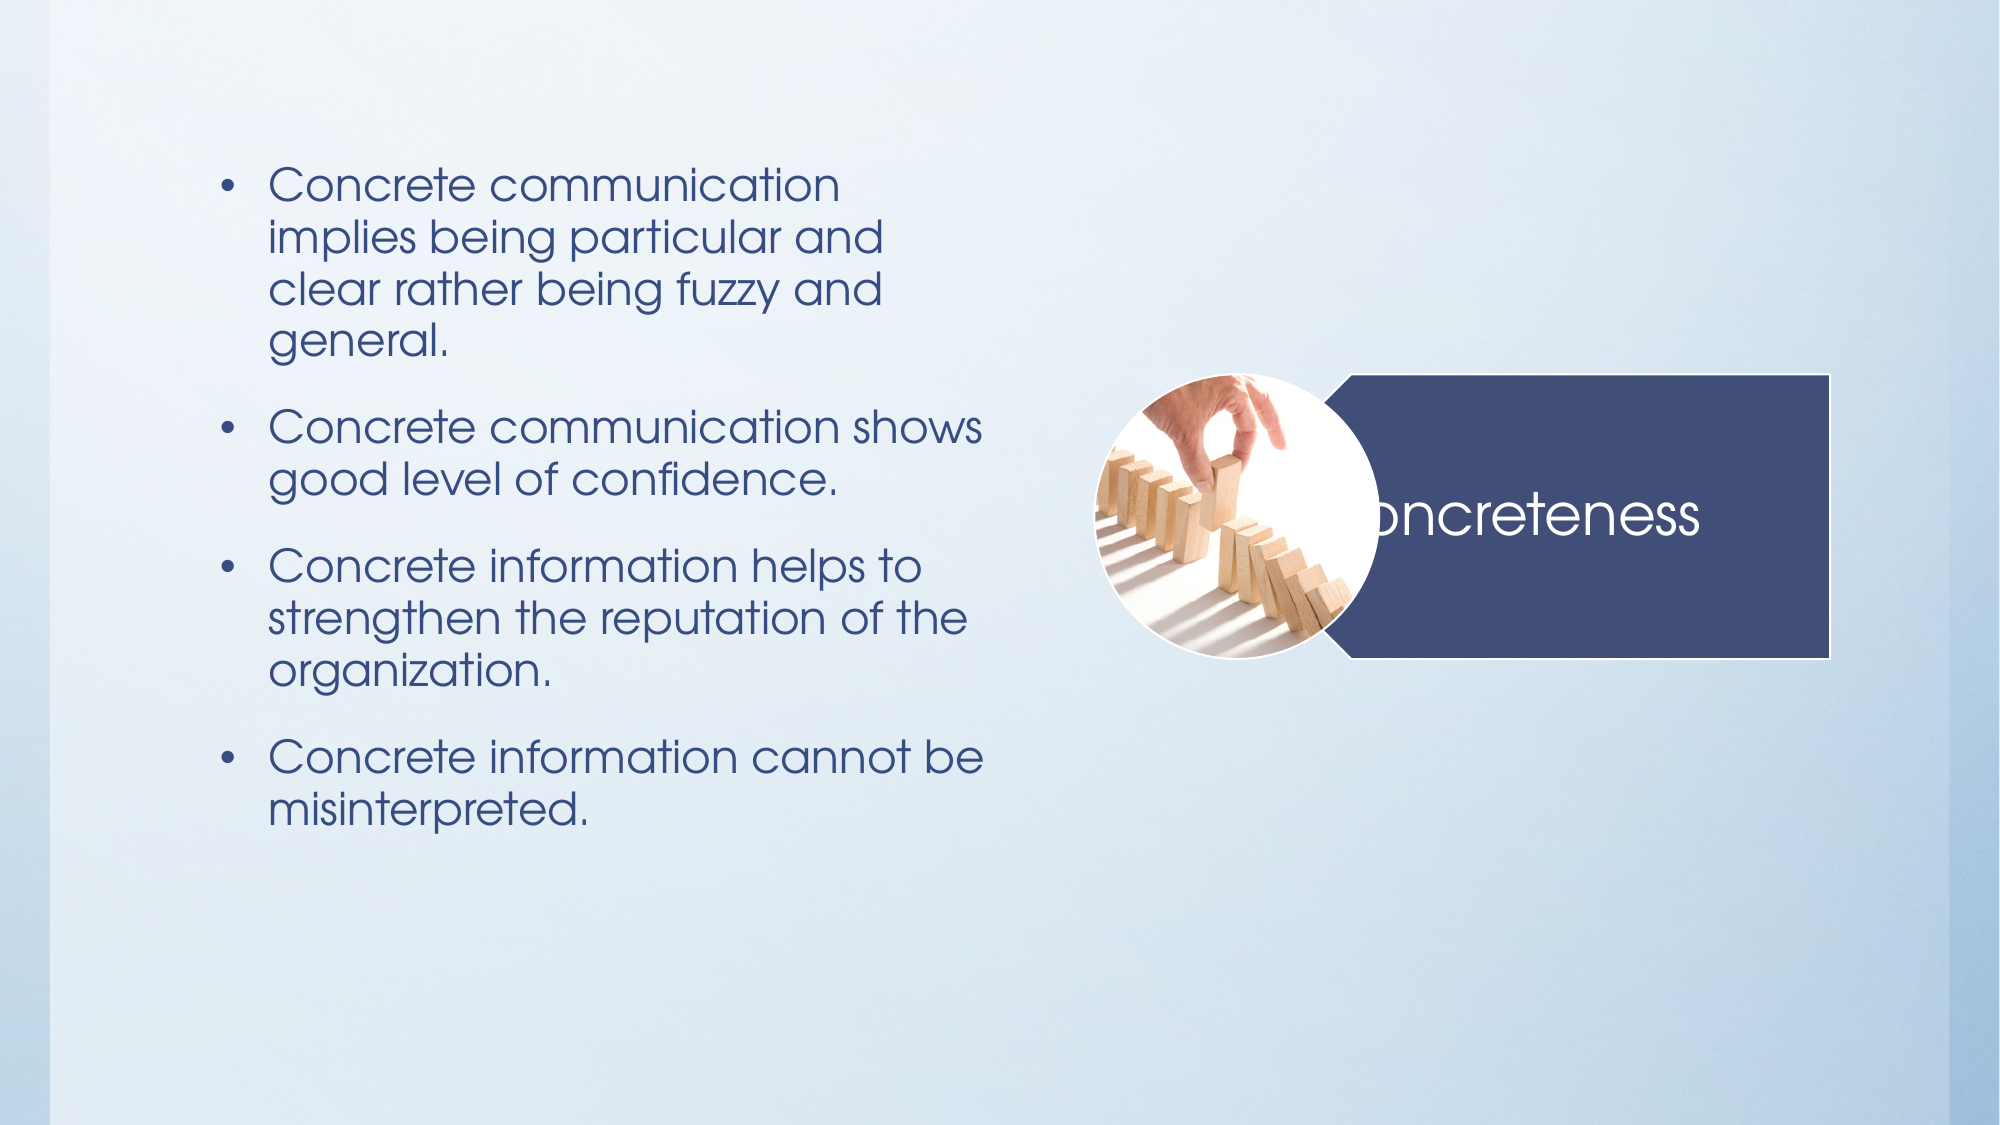

Concrete communication implies being particular and clear rather being fuzzy and general.
Concrete communication shows good level of confidence.
Concrete information helps to strengthen the reputation of the
organization.
Concrete information cannot be misinterpreted.

Concreteness